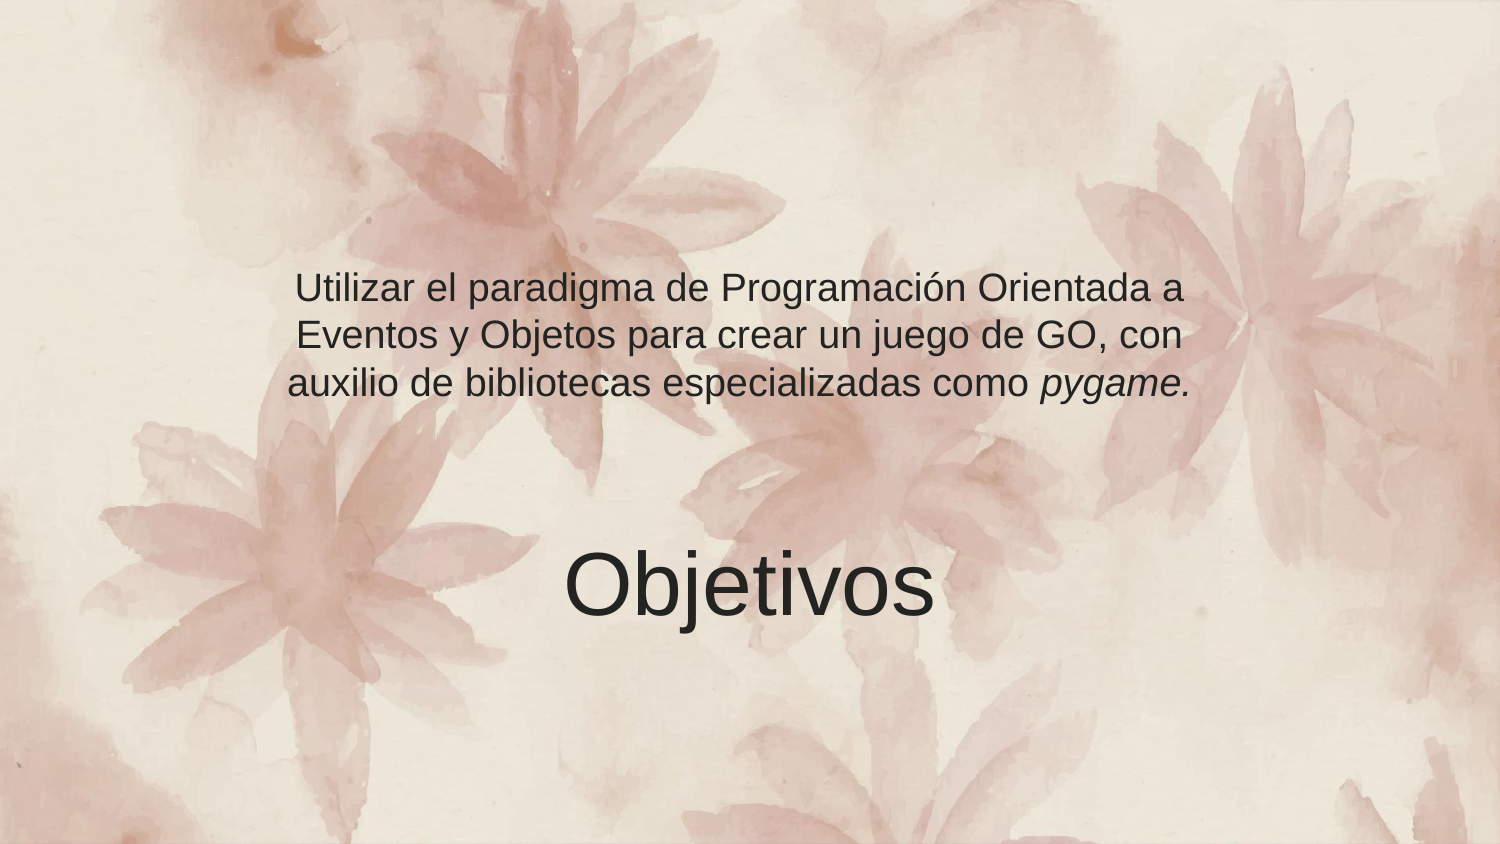

Utilizar el paradigma de Programación Orientada a Eventos y Objetos para crear un juego de GO, con auxilio de bibliotecas especializadas como pygame.
# Objetivos